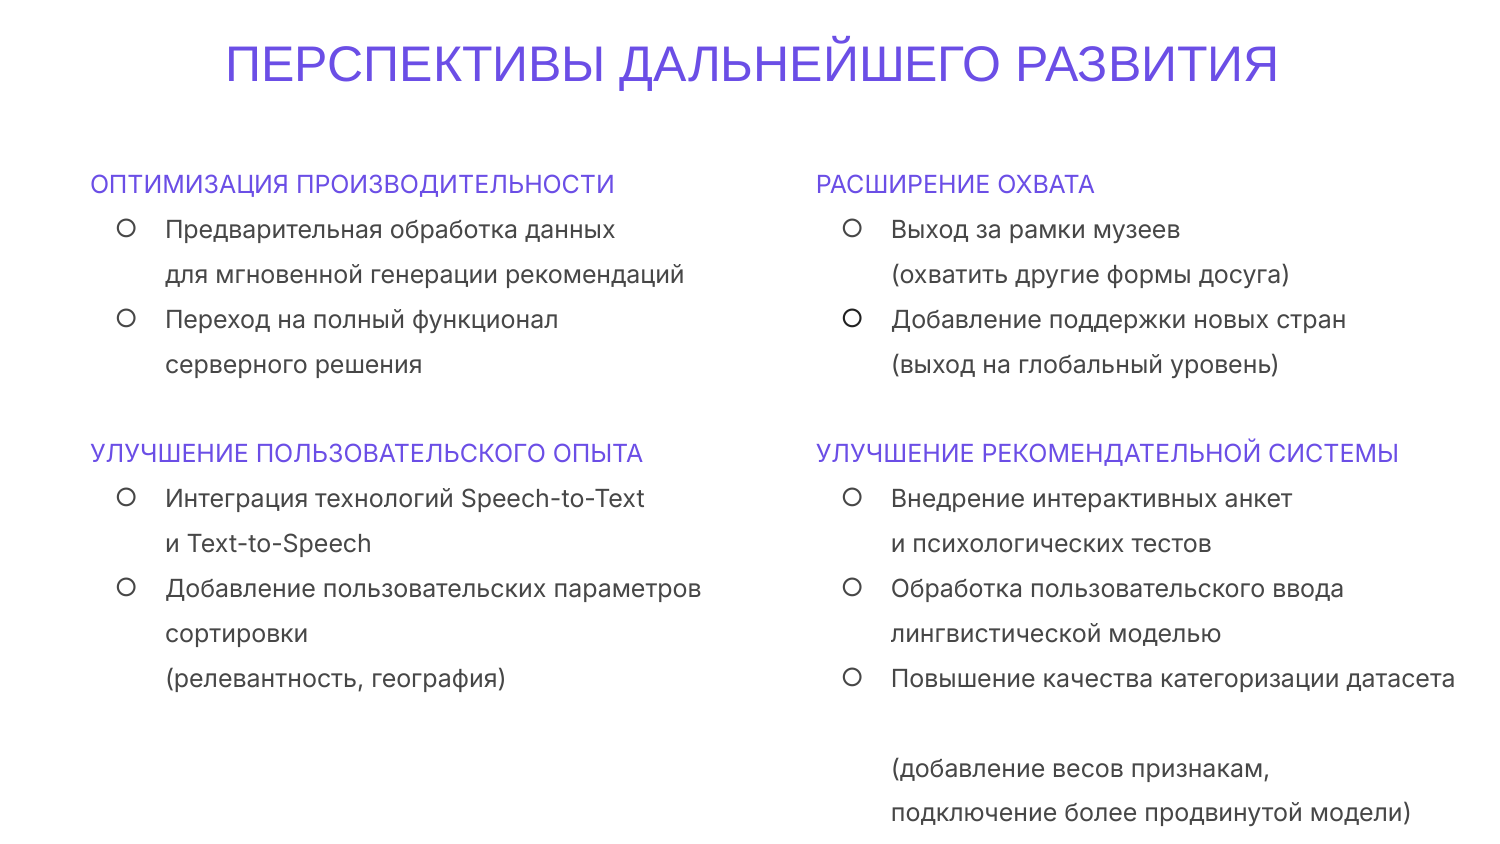

# ПЕРСПЕКТИВЫ ДАЛЬНЕЙШЕГО РАЗВИТИЯ
ОПТИМИЗАЦИЯ ПРОИЗВОДИТЕЛЬНОСТИ
Предварительная обработка данных
для мгновенной генерации рекомендаций
Переход на полный функционал
серверного решения
УЛУЧШЕНИЕ ПОЛЬЗОВАТЕЛЬСКОГО ОПЫТА
Интеграция технологий Speech-to-Text
и Text-to-Speech
Добавление пользовательских параметров сортировки
(релевантность, география)
РАСШИРЕНИЕ ОХВАТА
Выход за рамки музеев
(охватить другие формы досуга)
Добавление поддержки новых стран
(выход на глобальный уровень)
УЛУЧШЕНИЕ РЕКОМЕНДАТЕЛЬНОЙ СИСТЕМЫ
Внедрение интерактивных анкет
и психологических тестов
Обработка пользовательского ввода лингвистической моделью
Повышение качества категоризации датасета
(добавление весов признакам,
подключение более продвинутой модели)